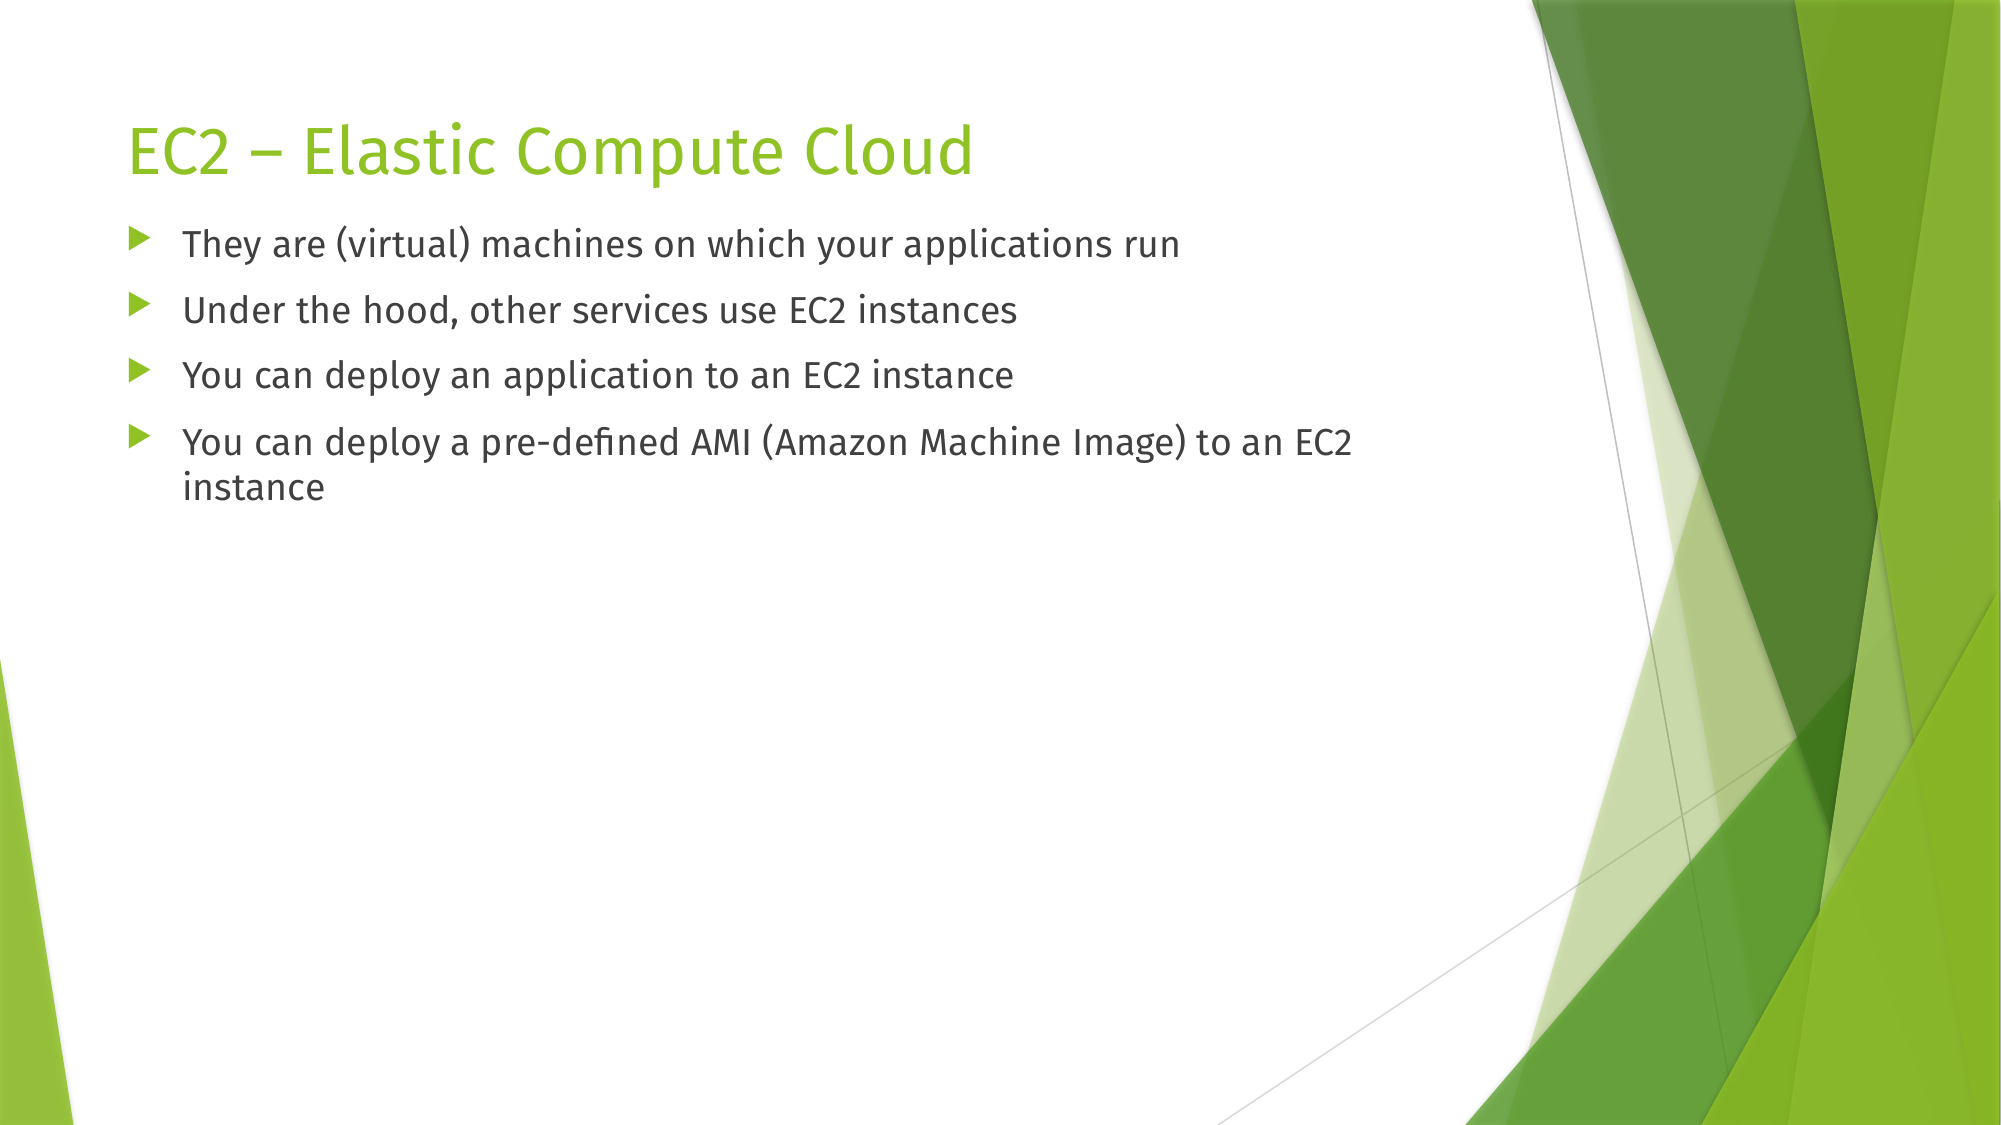

# EC2 – Elastic Compute Cloud
They are (virtual) machines on which your applications run
Under the hood, other services use EC2 instances
You can deploy an application to an EC2 instance
You can deploy a pre-defined AMI (Amazon Machine Image) to an EC2 instance